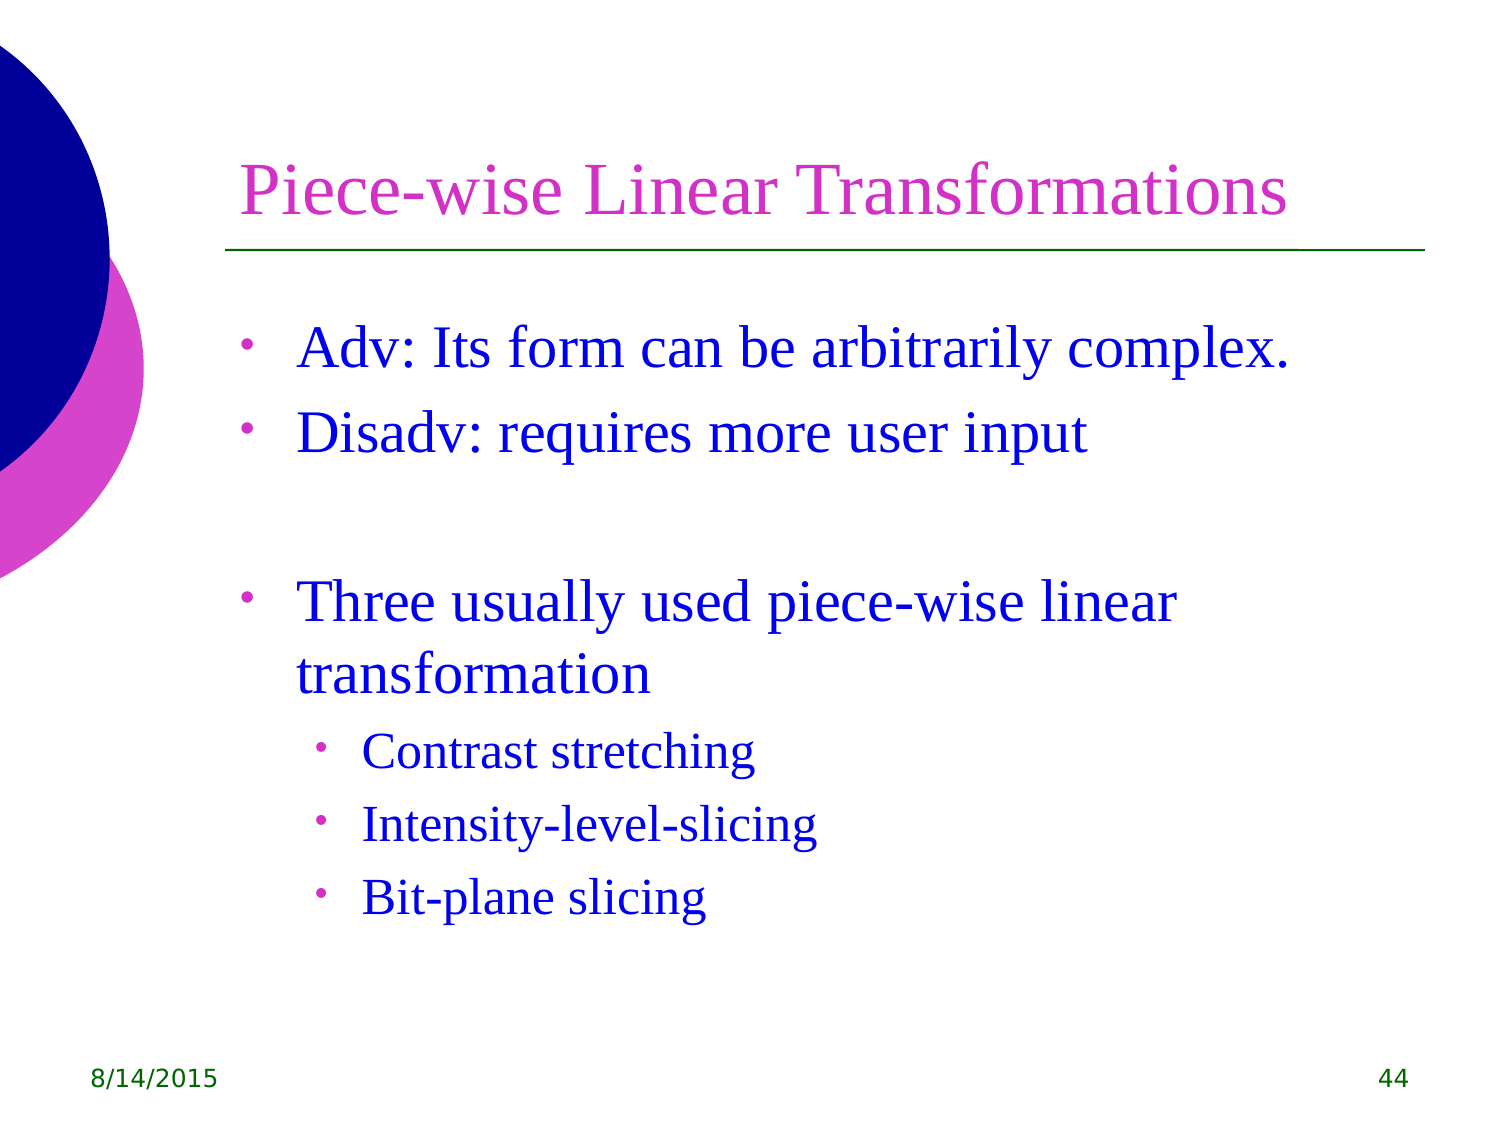

# Piece-wise Linear Transformations
Adv: Its form can be arbitrarily complex.
Disadv: requires more user input

Three usually used piece-wise linear transformation
Contrast stretching
Intensity-level-slicing
Bit-plane slicing
8/14/2015
44